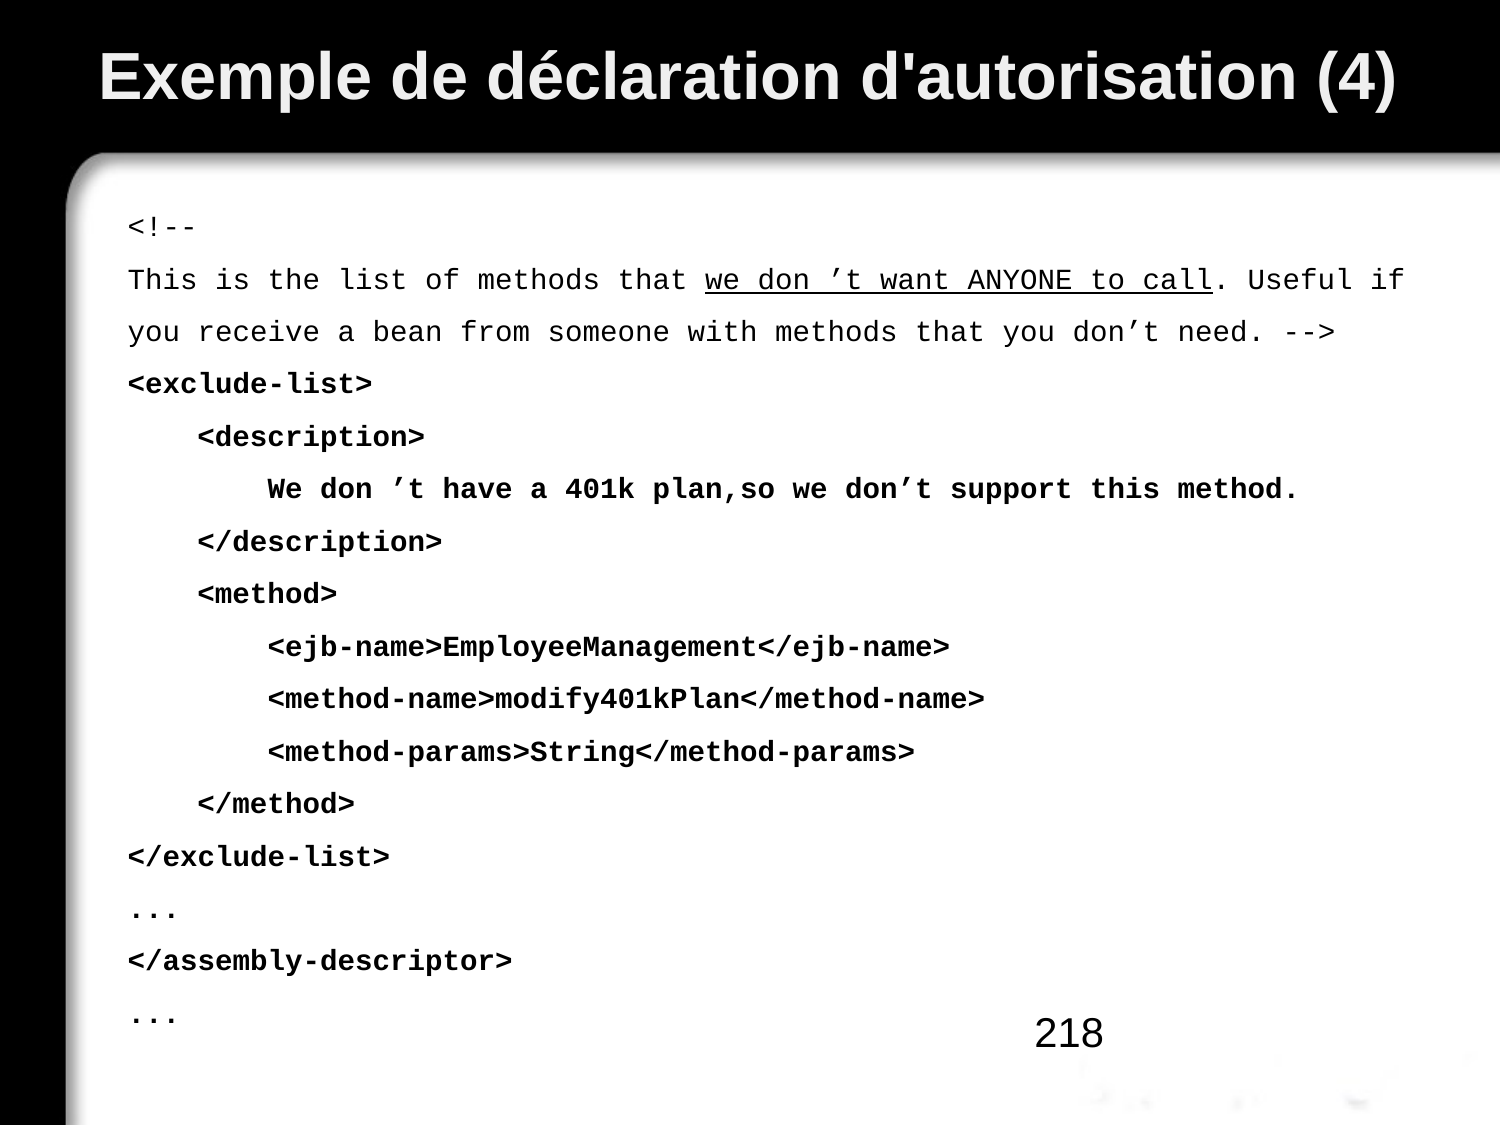

# Exemple de déclaration d'autorisation (4)
<!--
This is the list of methods that we don ’t want ANYONE to call. Useful if
you receive a bean from someone with methods that you don’t need. -->
<exclude-list>
    <description>
        We don ’t have a 401k plan,so we don’t support this method.
    </description>
    <method>
        <ejb-name>EmployeeManagement</ejb-name>
        <method-name>modify401kPlan</method-name>
        <method-params>String</method-params>
    </method>
</exclude-list>
...
</assembly-descriptor>
...